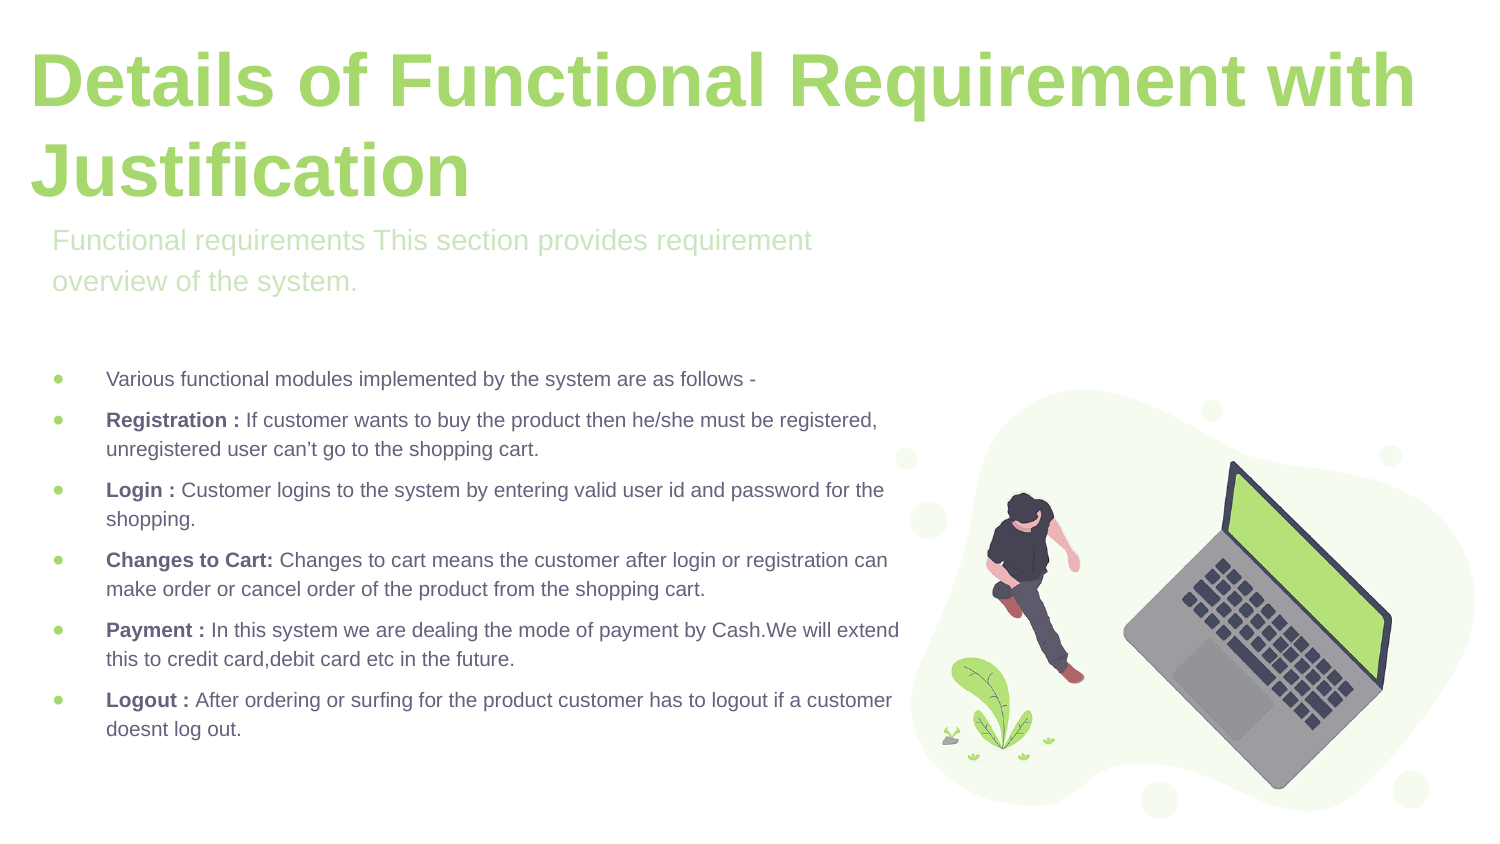

# Details of Functional Requirement with Justification
Functional requirements This section provides requirement overview of the system.

Various functional modules implemented by the system are as follows -
Registration : If customer wants to buy the product then he/she must be registered, unregistered user can’t go to the shopping cart.
Login : Customer logins to the system by entering valid user id and password for the shopping.
Changes to Cart: Changes to cart means the customer after login or registration can make order or cancel order of the product from the shopping cart.
Payment : In this system we are dealing the mode of payment by Cash.We will extend this to credit card,debit card etc in the future.
Logout : After ordering or surfing for the product customer has to logout if a customer doesnt log out.
8